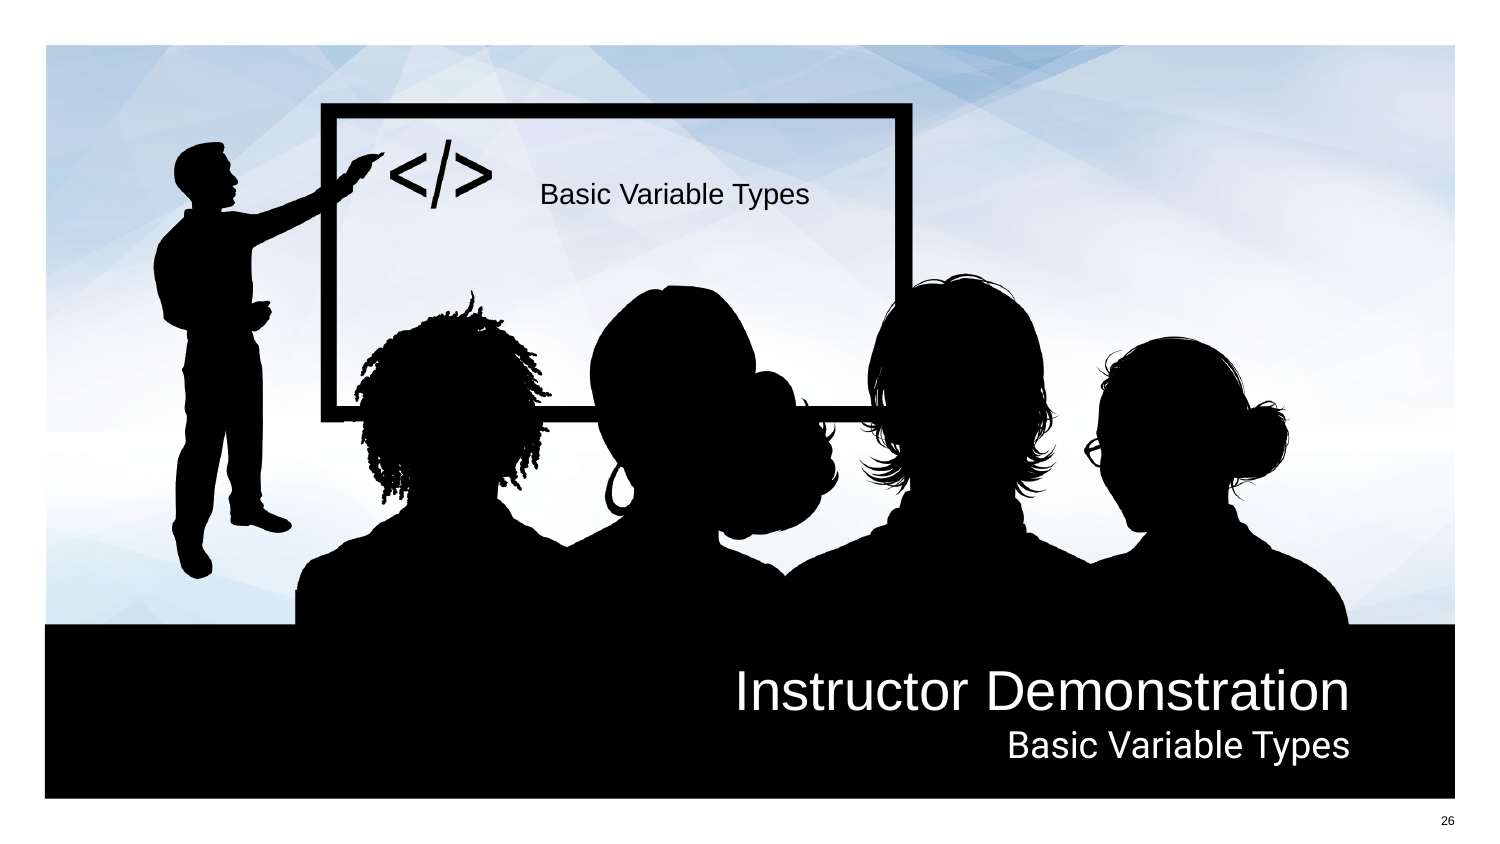

Basic Variable Types
# Basic Variable Types

26